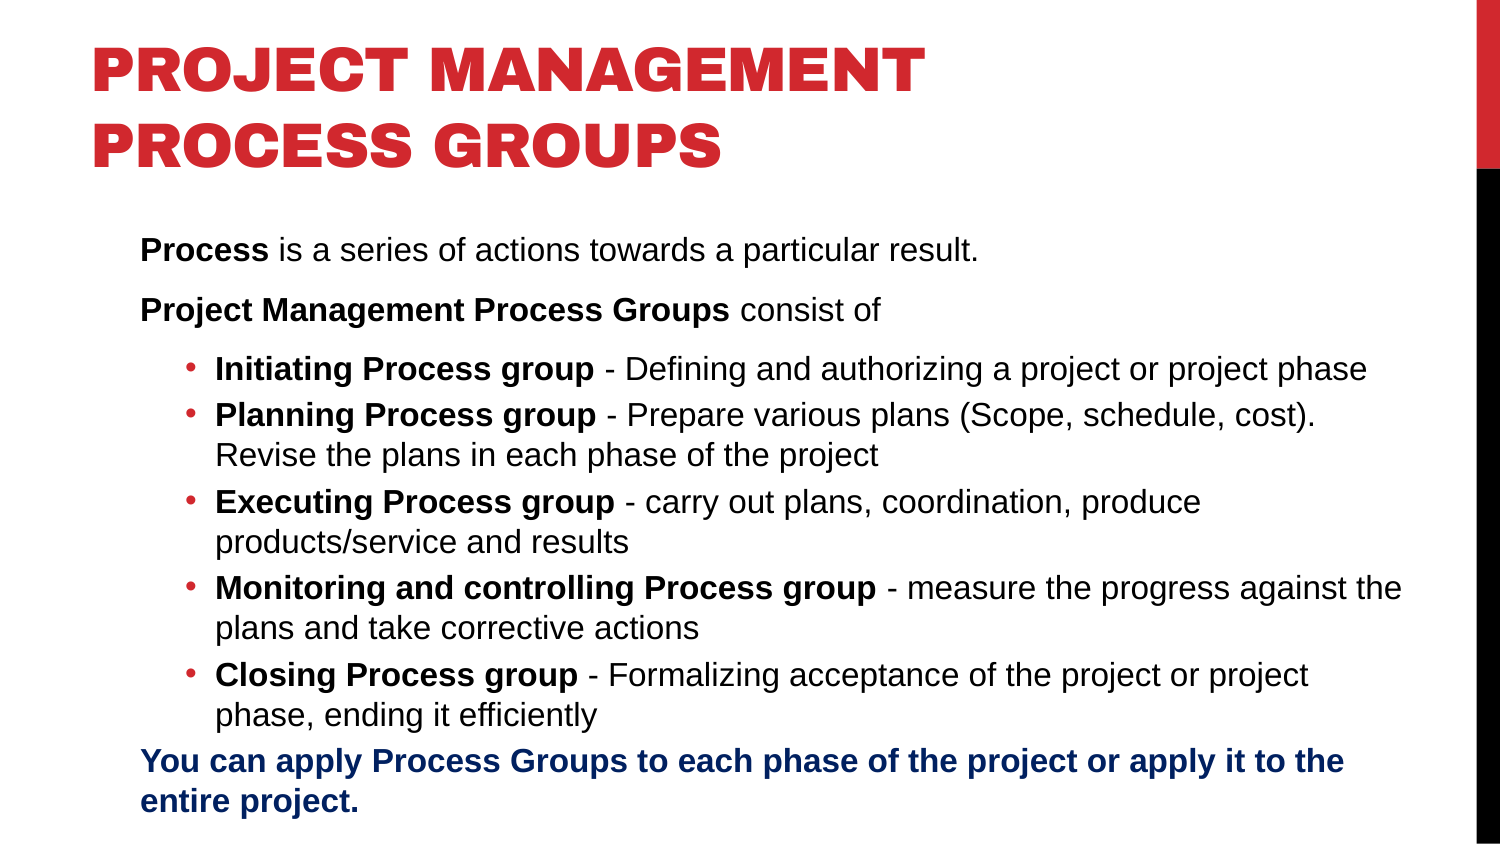

# Project management process groups
Process is a series of actions towards a particular result.
Project Management Process Groups consist of
Initiating Process group - Defining and authorizing a project or project phase
Planning Process group - Prepare various plans (Scope, schedule, cost). Revise the plans in each phase of the project
Executing Process group - carry out plans, coordination, produce products/service and results
Monitoring and controlling Process group - measure the progress against the plans and take corrective actions
Closing Process group - Formalizing acceptance of the project or project phase, ending it efficiently
You can apply Process Groups to each phase of the project or apply it to the entire project.